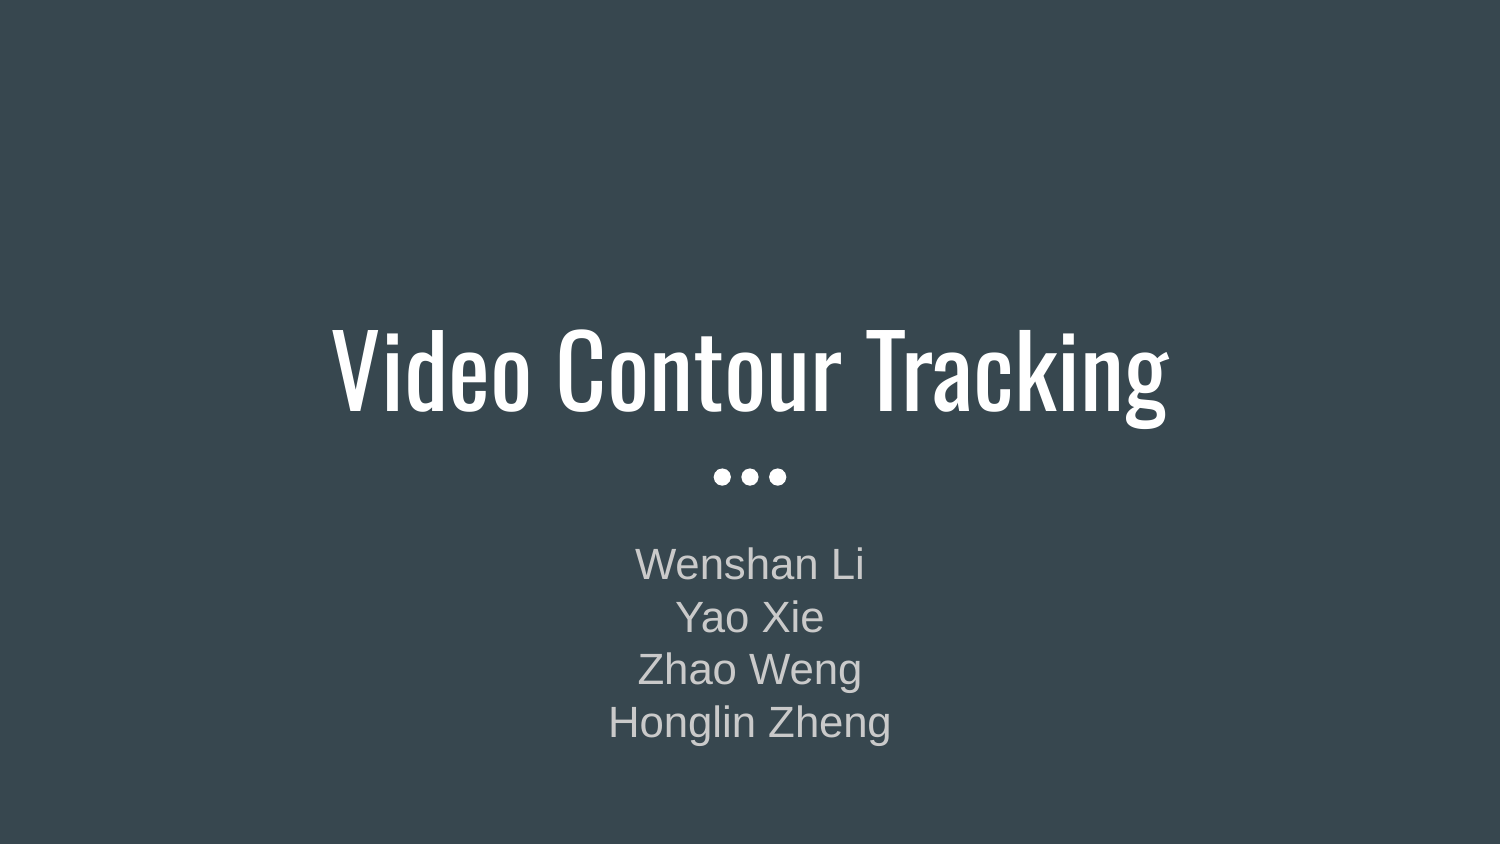

# Video Contour Tracking
Wenshan Li
Yao Xie
Zhao Weng
Honglin Zheng